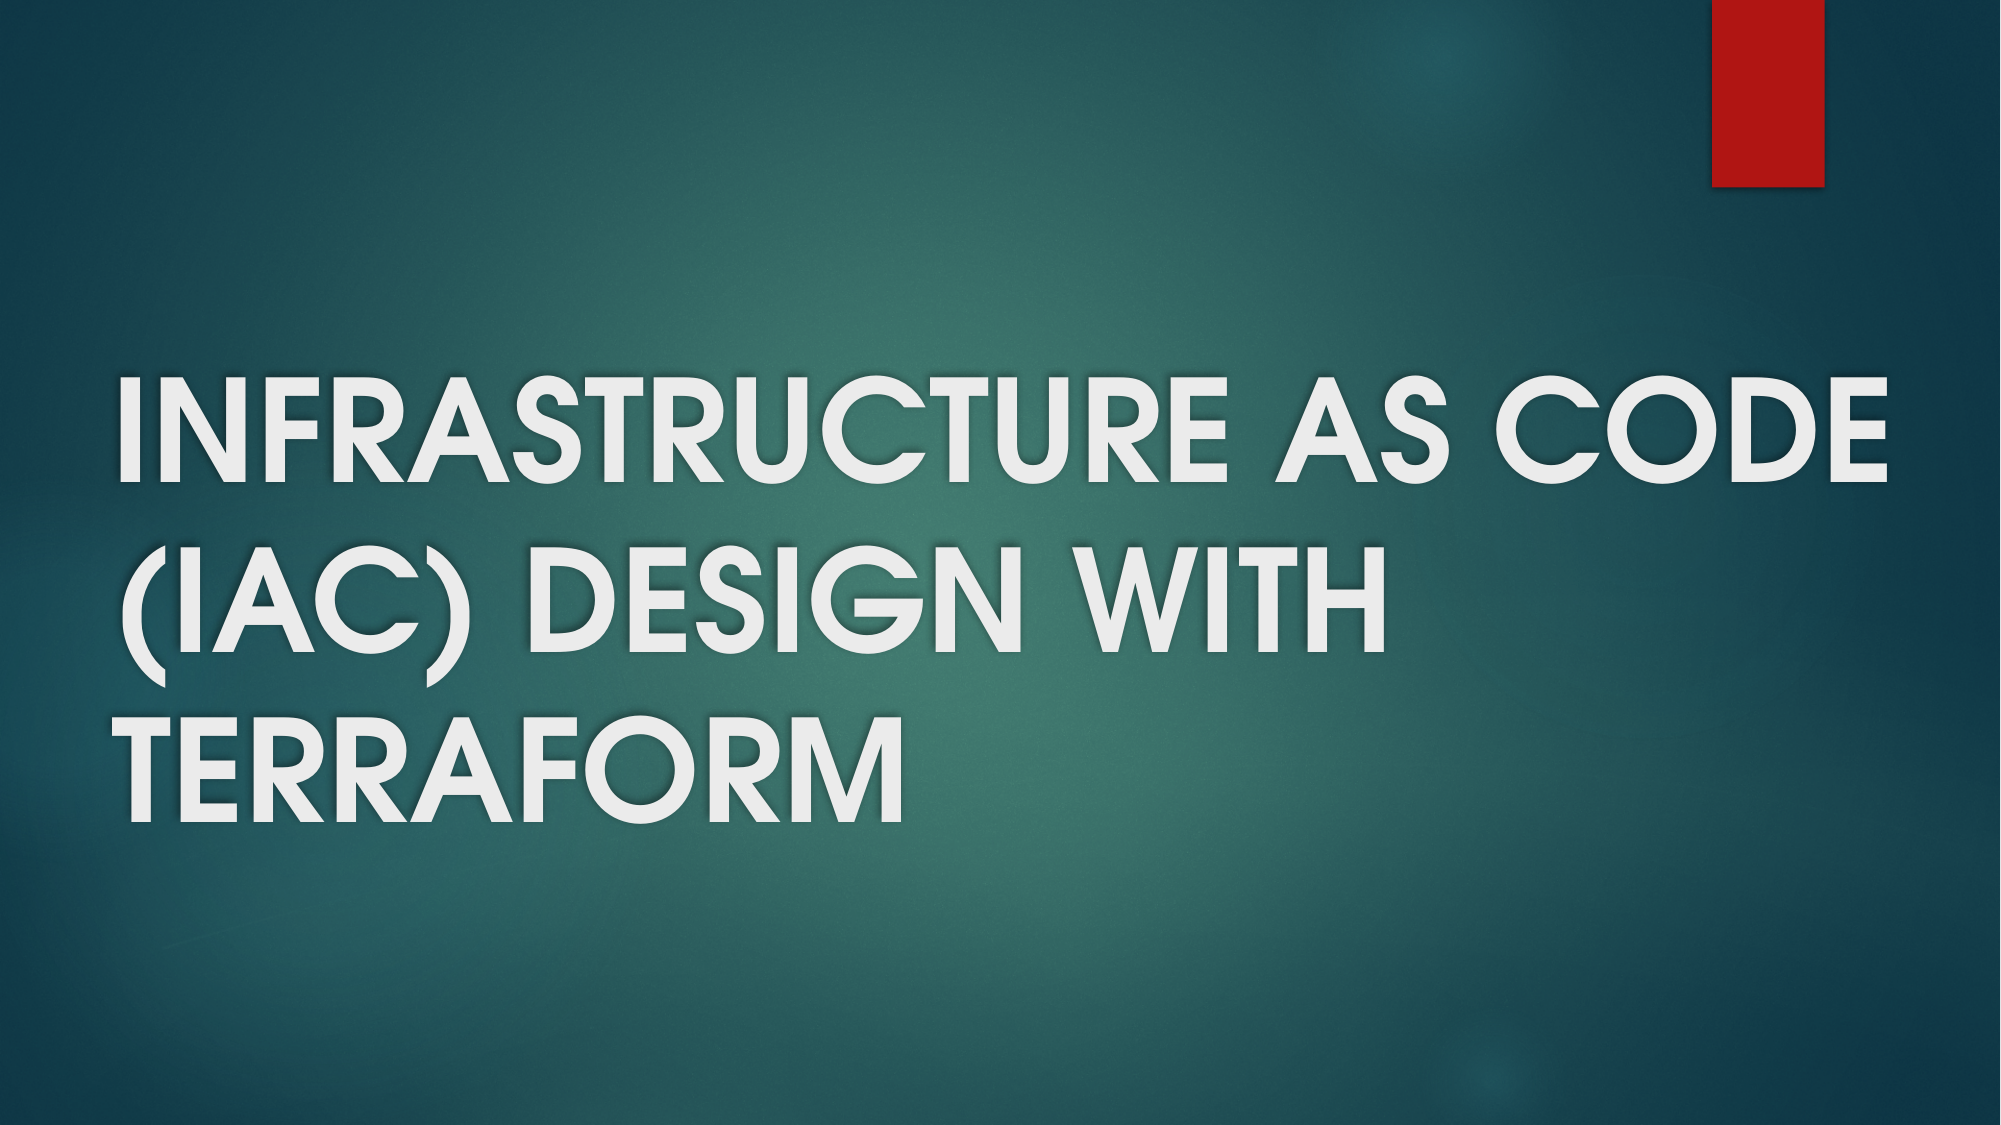

# INFRASTRUCTURE AS CODE (IAC) DESIGN WITH TERRAFORM